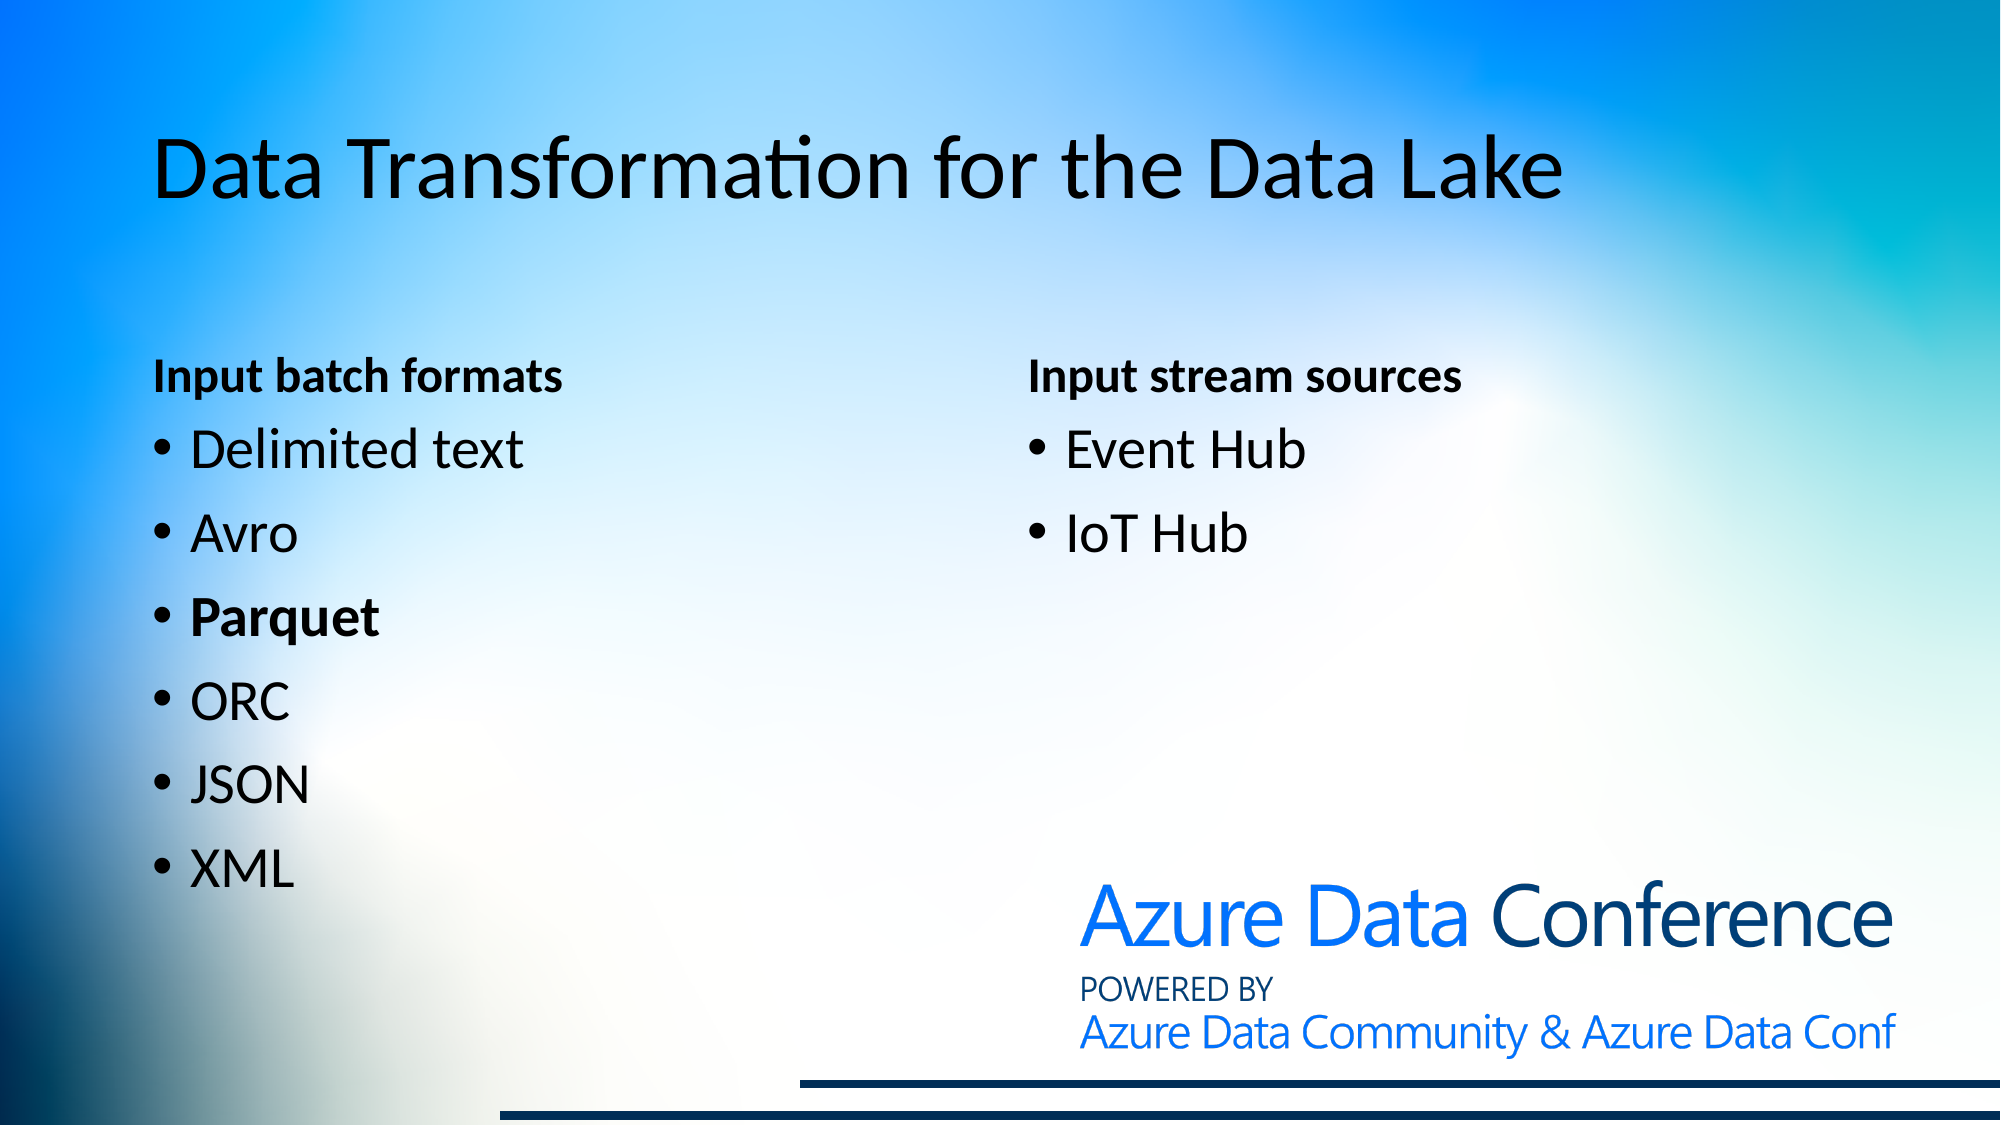

# Data Transformation for the Data Lake
Input batch formats
Input stream sources
Delimited text
Avro
Parquet
ORC
JSON
XML
Event Hub
IoT Hub